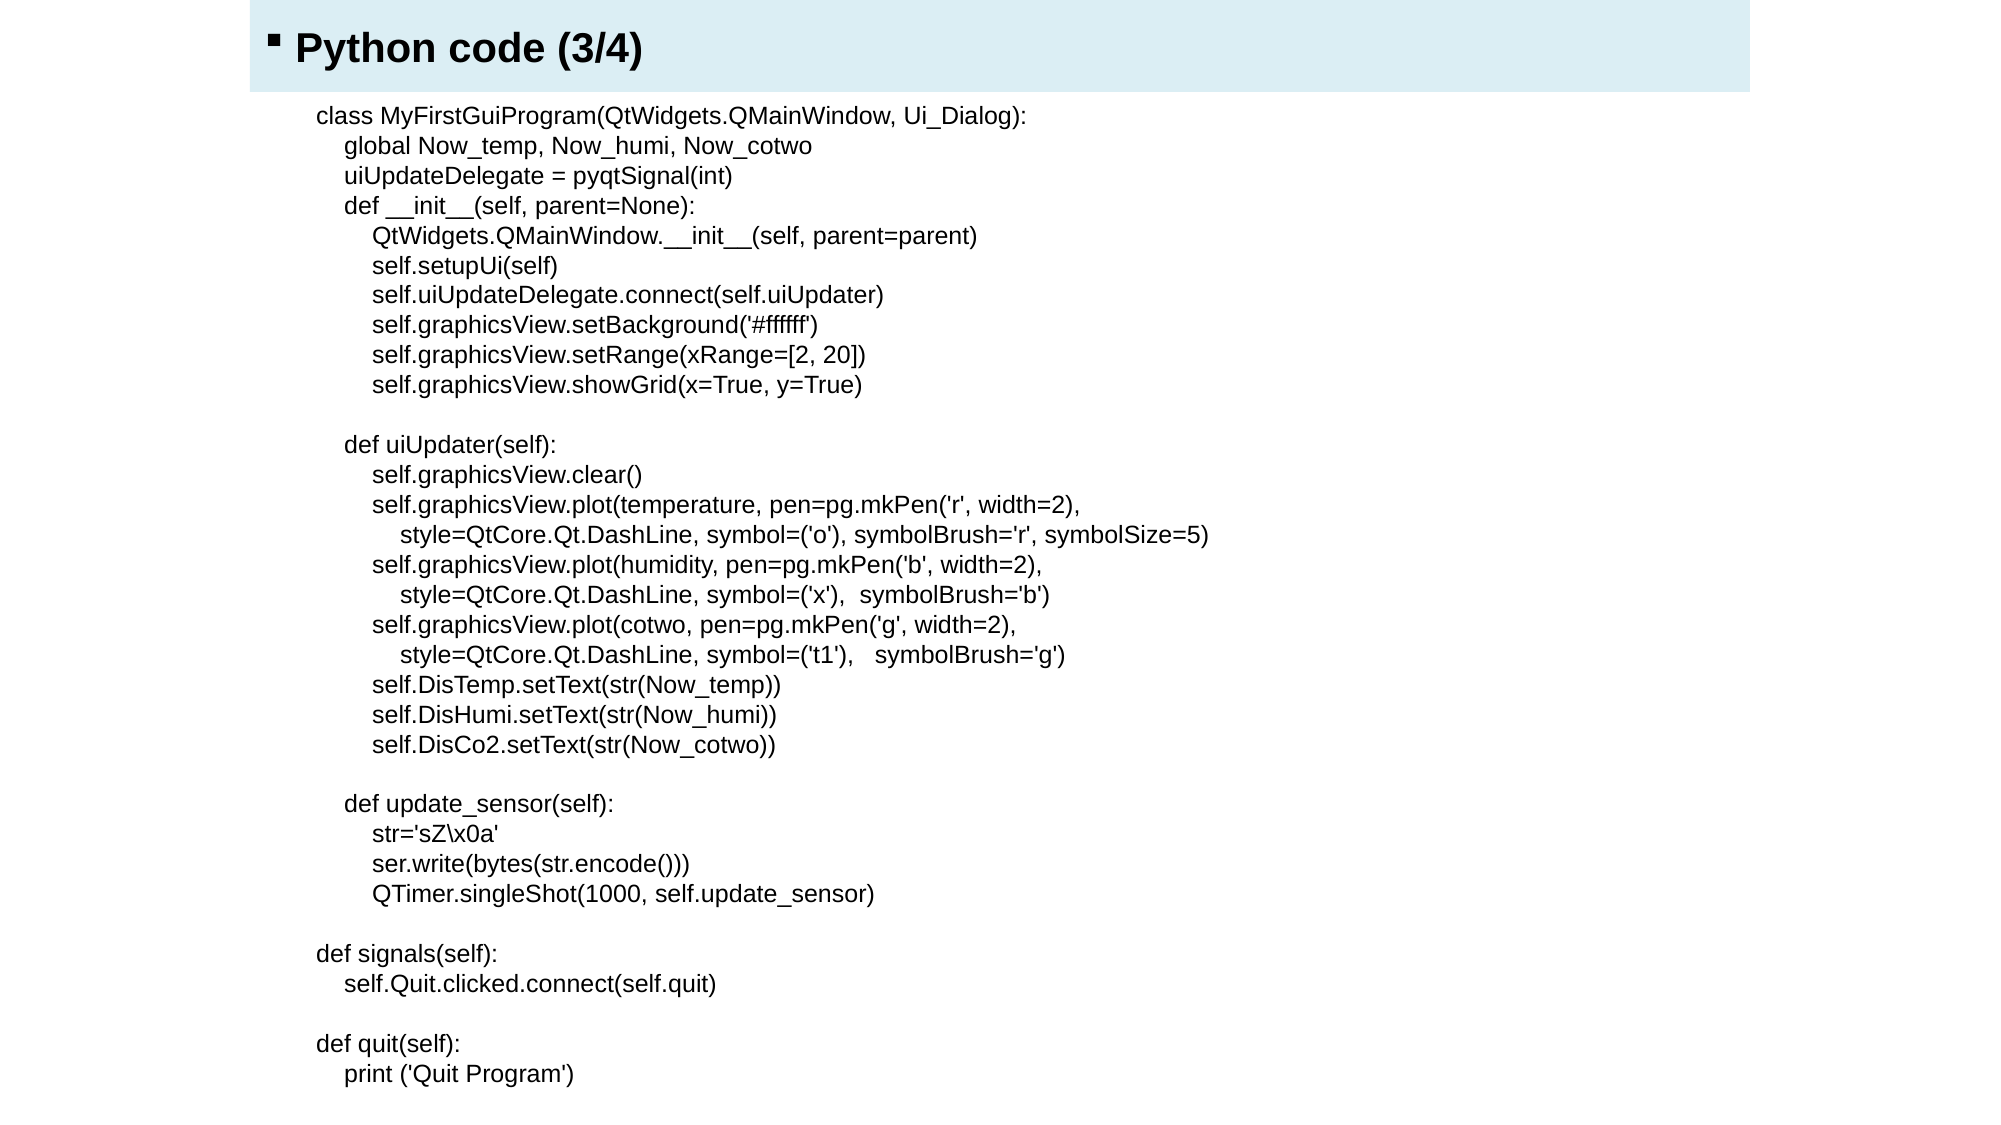

Python code (3/4)
class MyFirstGuiProgram(QtWidgets.QMainWindow, Ui_Dialog):
    global Now_temp, Now_humi, Now_cotwo
    uiUpdateDelegate = pyqtSignal(int)
    def __init__(self, parent=None):
        QtWidgets.QMainWindow.__init__(self, parent=parent)
        self.setupUi(self)
        self.uiUpdateDelegate.connect(self.uiUpdater)
        self.graphicsView.setBackground('#ffffff')
        self.graphicsView.setRange(xRange=[2, 20])
        self.graphicsView.showGrid(x=True, y=True)

    def uiUpdater(self):
        self.graphicsView.clear()
        self.graphicsView.plot(temperature, pen=pg.mkPen('r', width=2),
            style=QtCore.Qt.DashLine, symbol=('o'), symbolBrush='r', symbolSize=5)
        self.graphicsView.plot(humidity, pen=pg.mkPen('b', width=2),
            style=QtCore.Qt.DashLine, symbol=('x'),  symbolBrush='b')
        self.graphicsView.plot(cotwo, pen=pg.mkPen('g', width=2),
            style=QtCore.Qt.DashLine, symbol=('t1'),   symbolBrush='g')
        self.DisTemp.setText(str(Now_temp))
        self.DisHumi.setText(str(Now_humi))
        self.DisCo2.setText(str(Now_cotwo))

    def update_sensor(self):
        str='sZ\x0a'
        ser.write(bytes(str.encode()))
        QTimer.singleShot(1000, self.update_sensor)

def signals(self):
    self.Quit.clicked.connect(self.quit)

def quit(self):
    print ('Quit Program')